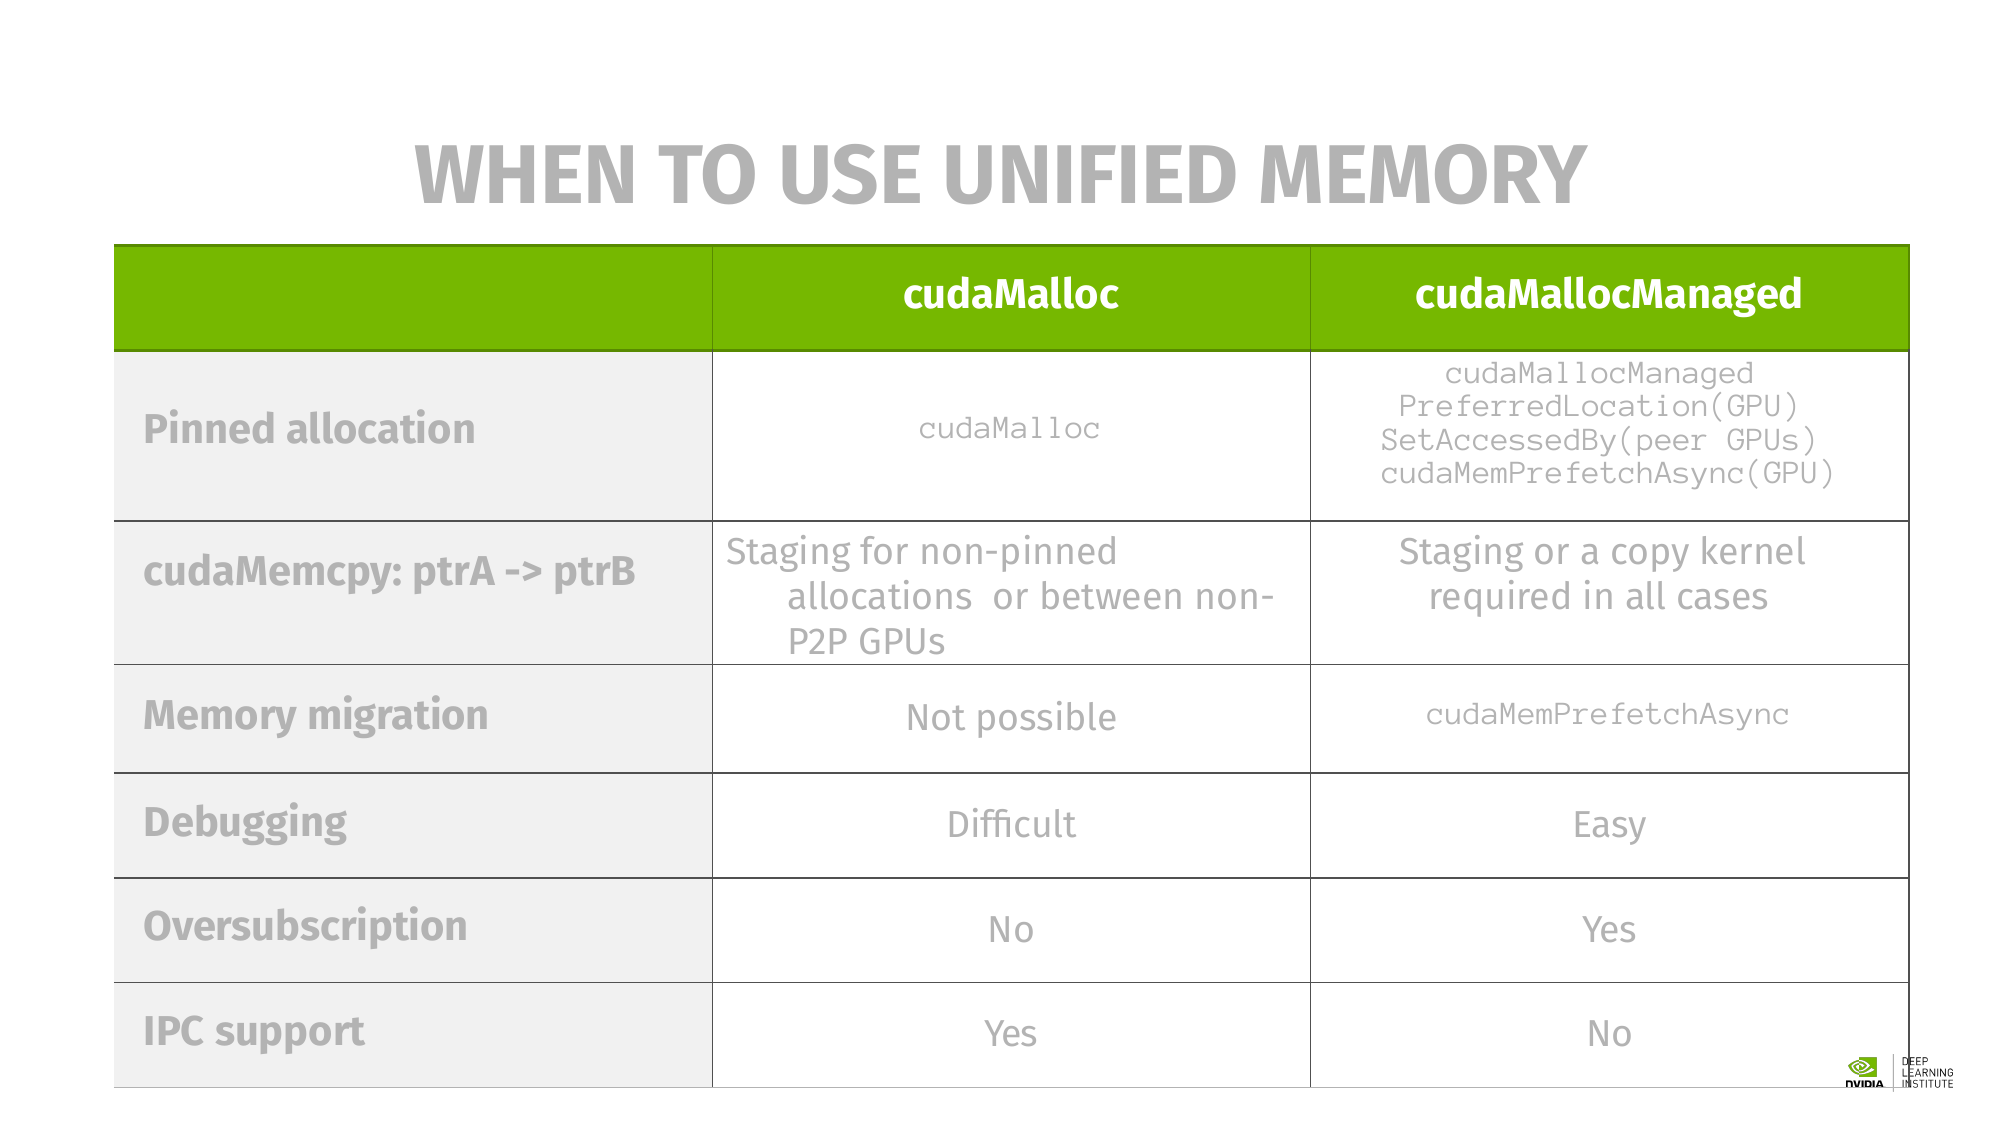

159
# WHEN TO USE UNIFIED MEMORY
|  | cudaMalloc | cudaMallocManaged |
| --- | --- | --- |
| Pinned allocation | cudaMalloc | cudaMallocManaged PreferredLocation(GPU) SetAccessedBy(peer GPUs) cudaMemPrefetchAsync(GPU) |
| cudaMemcpy: ptrA -> ptrB | Staging for non-pinned allocations or between non-P2P GPUs | Staging or a copy kernel required in all cases |
| Memory migration | Not possible | cudaMemPrefetchAsync |
| Debugging | Difficult | Easy |
| Oversubscription | No | Yes |
| IPC support | Yes | No |